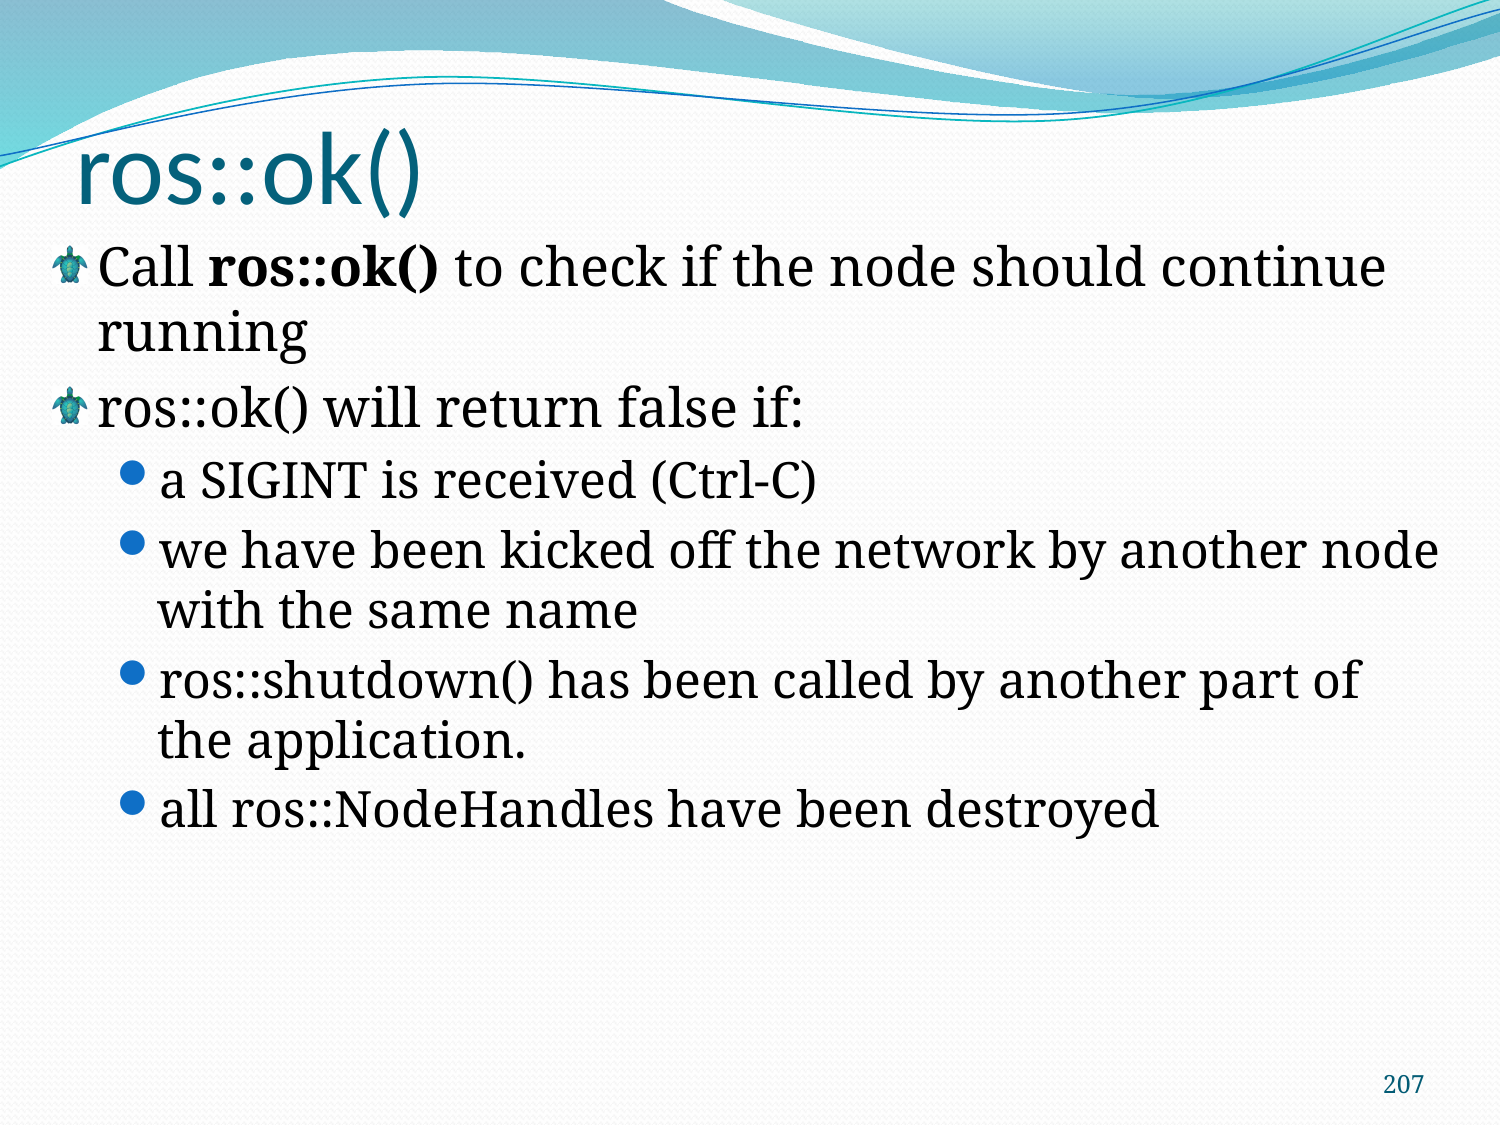

ros::ok()
Call ros::ok() to check if the node should continue running
ros::ok() will return false if:
a SIGINT is received (Ctrl-C)
we have been kicked off the network by another node with the same name
ros::shutdown() has been called by another part of the application.
all ros::NodeHandles have been destroyed

207